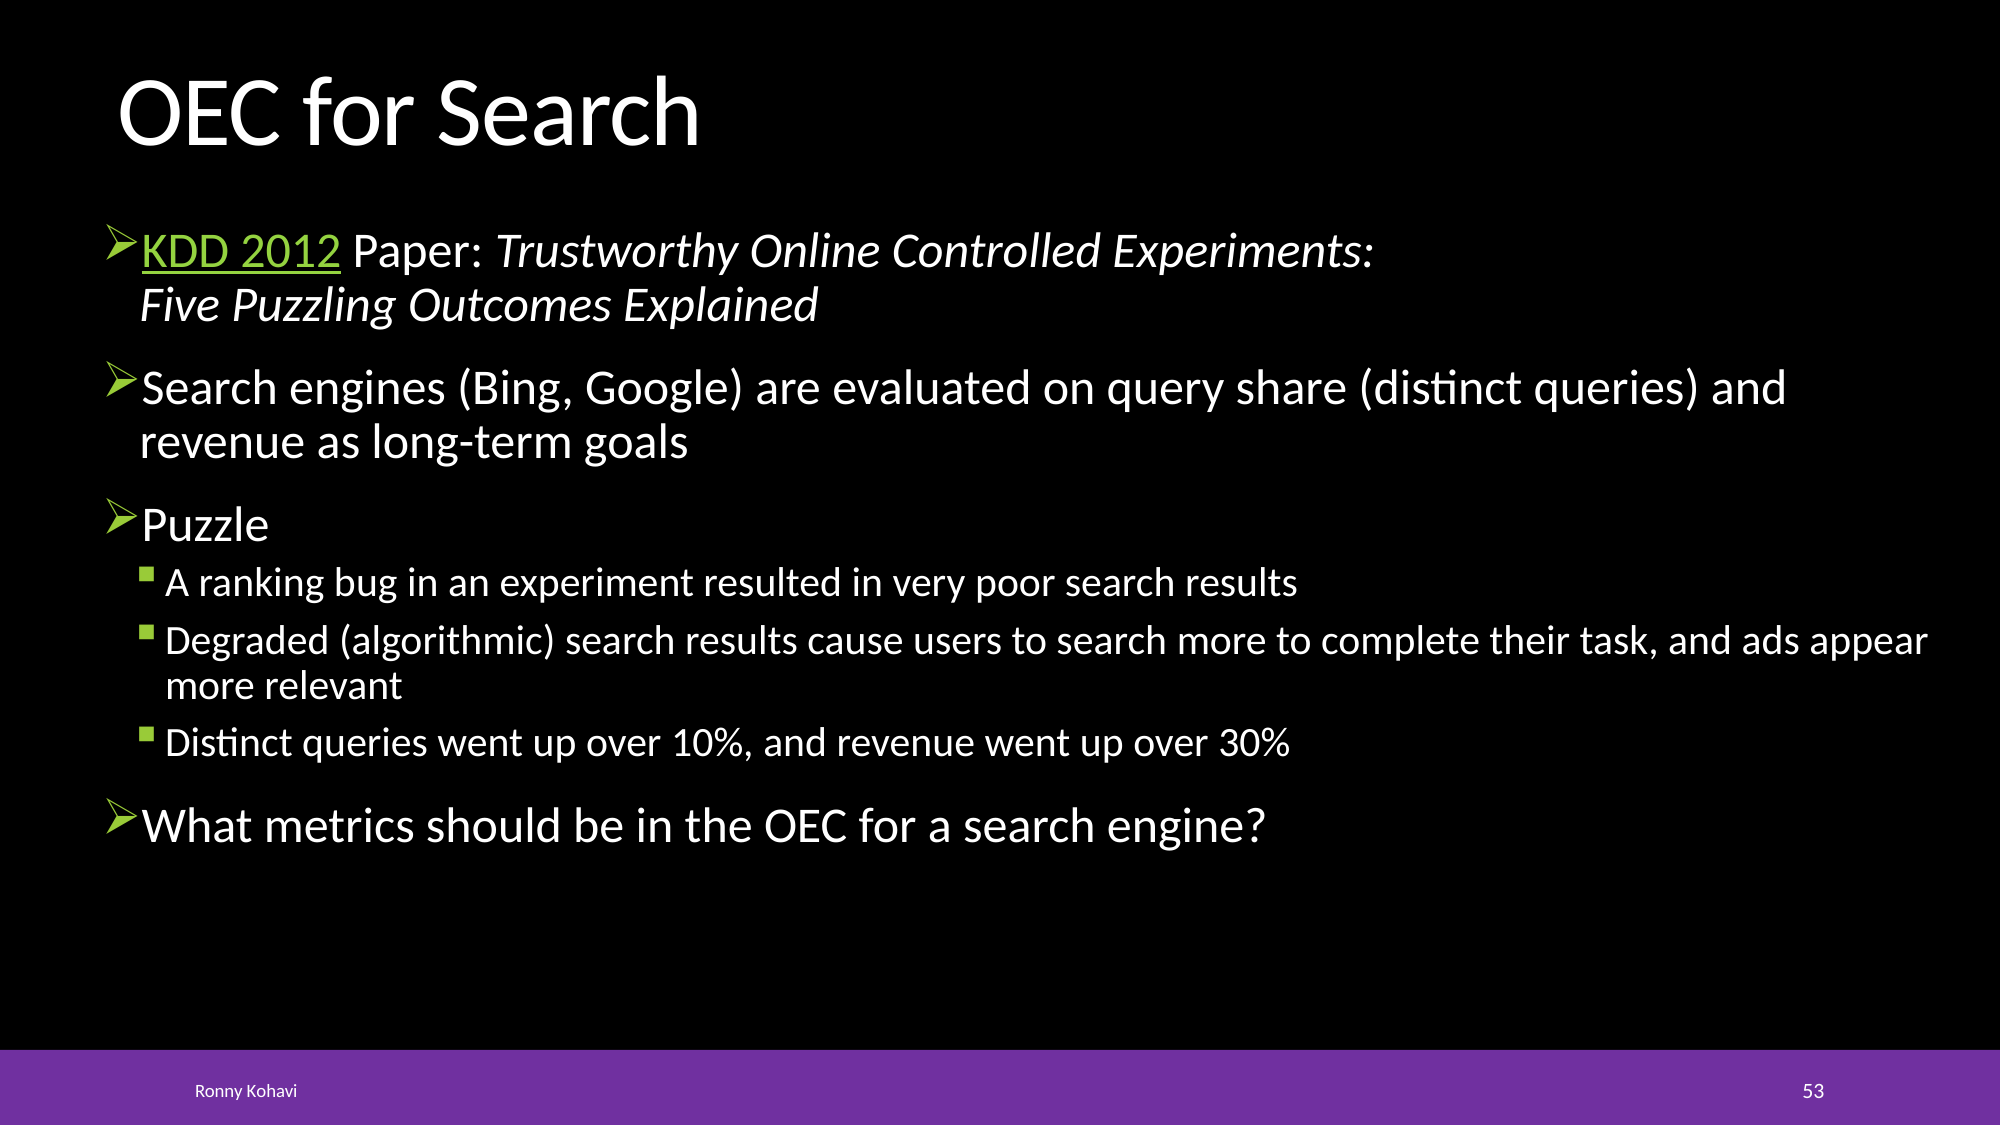

# OEC for Search
KDD 2012 Paper: Trustworthy Online Controlled Experiments:
Five Puzzling Outcomes Explained
Search engines (Bing, Google) are evaluated on query share (distinct queries) and revenue as long-term goals
Puzzle
A ranking bug in an experiment resulted in very poor search results
Degraded (algorithmic) search results cause users to search more to complete their task, and ads appear more relevant
Distinct queries went up over 10%, and revenue went up over 30%
What metrics should be in the OEC for a search engine?

Ronny Kohavi
53